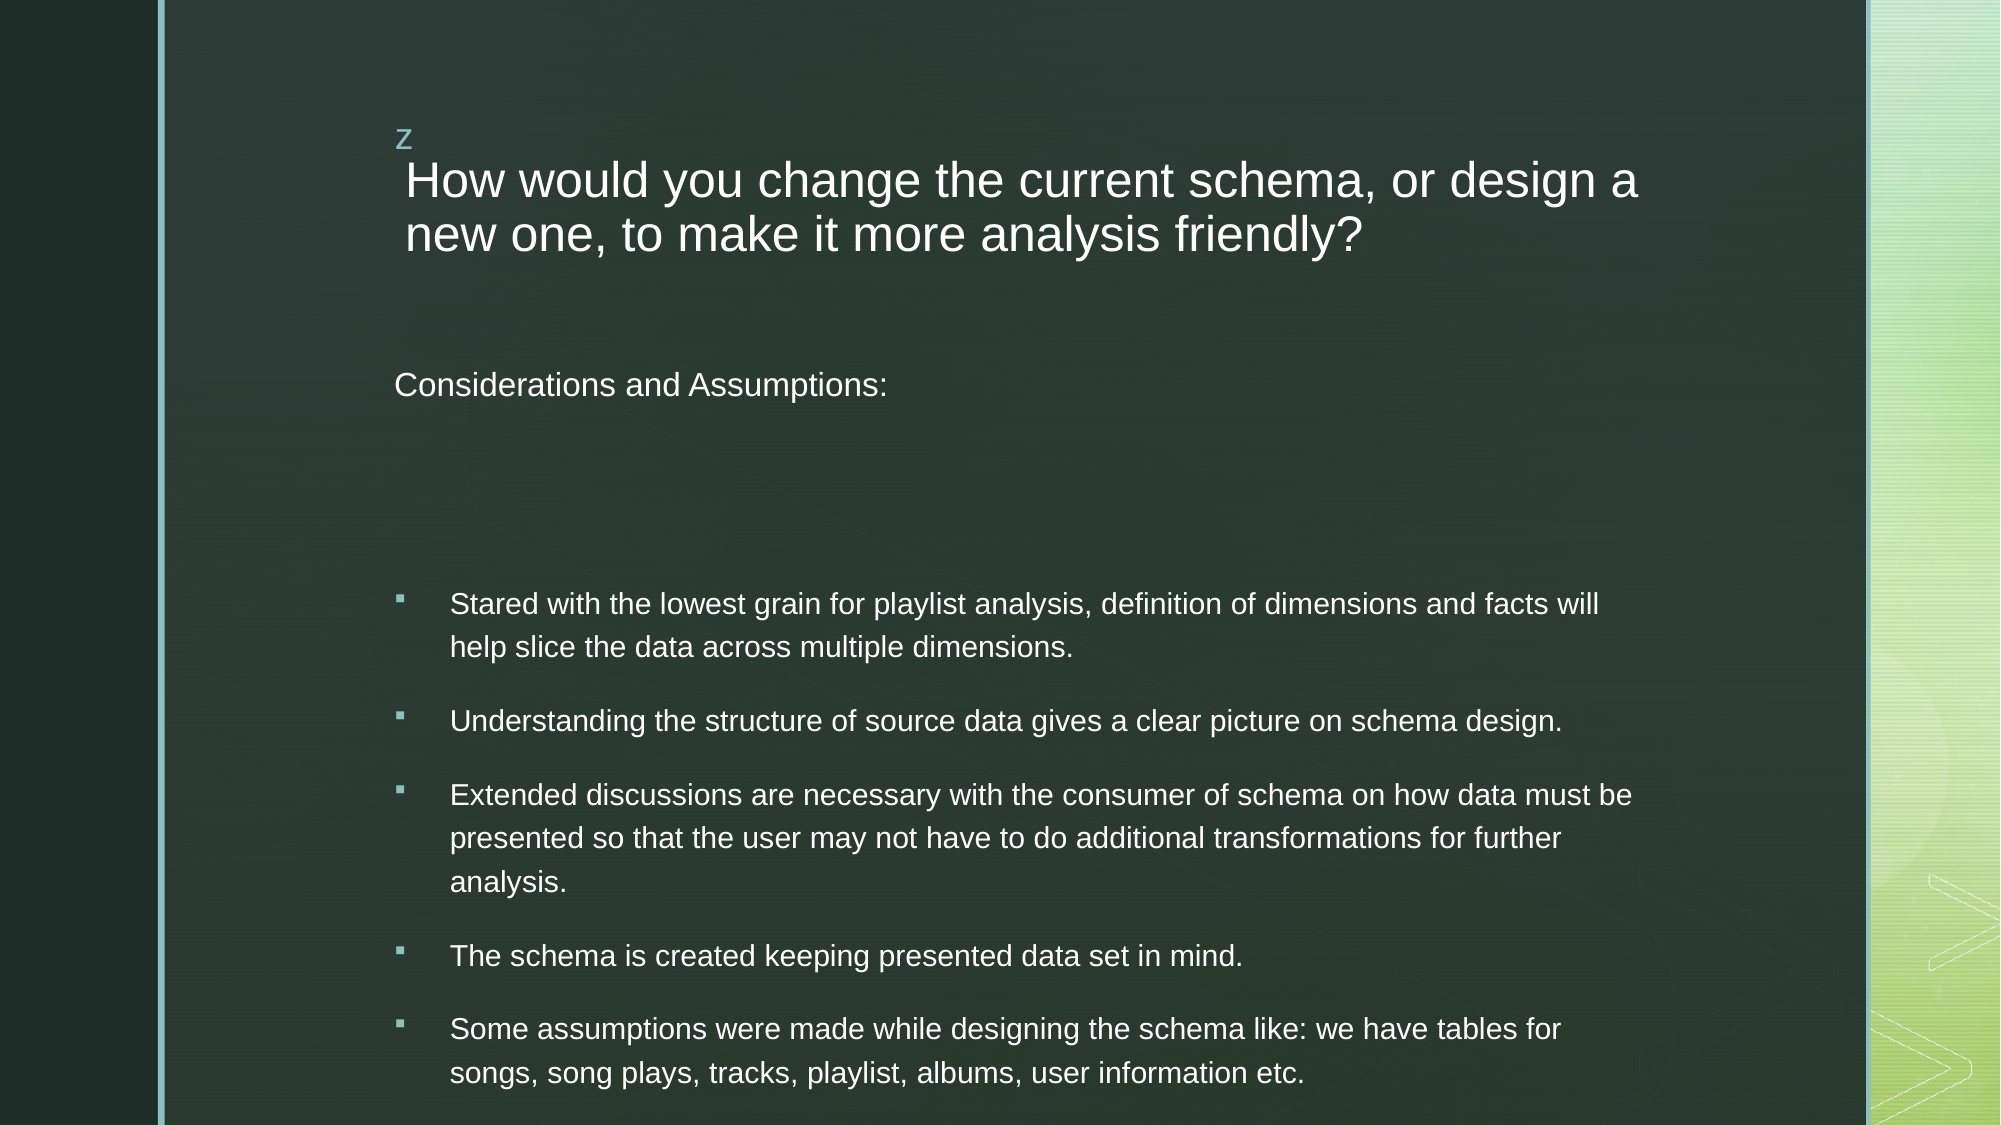

How would you change the current schema, or design a new one, to make it more analysis friendly?
# Considerations and Assumptions:

Stared with the lowest grain for playlist analysis, definition of dimensions and facts will help slice the data across multiple dimensions.
Understanding the structure of source data gives a clear picture on schema design.
Extended discussions are necessary with the consumer of schema on how data must be presented so that the user may not have to do additional transformations for further analysis.
The schema is created keeping presented data set in mind.
Some assumptions were made while designing the schema like: we have tables for songs, song plays, tracks, playlist, albums, user information etc.